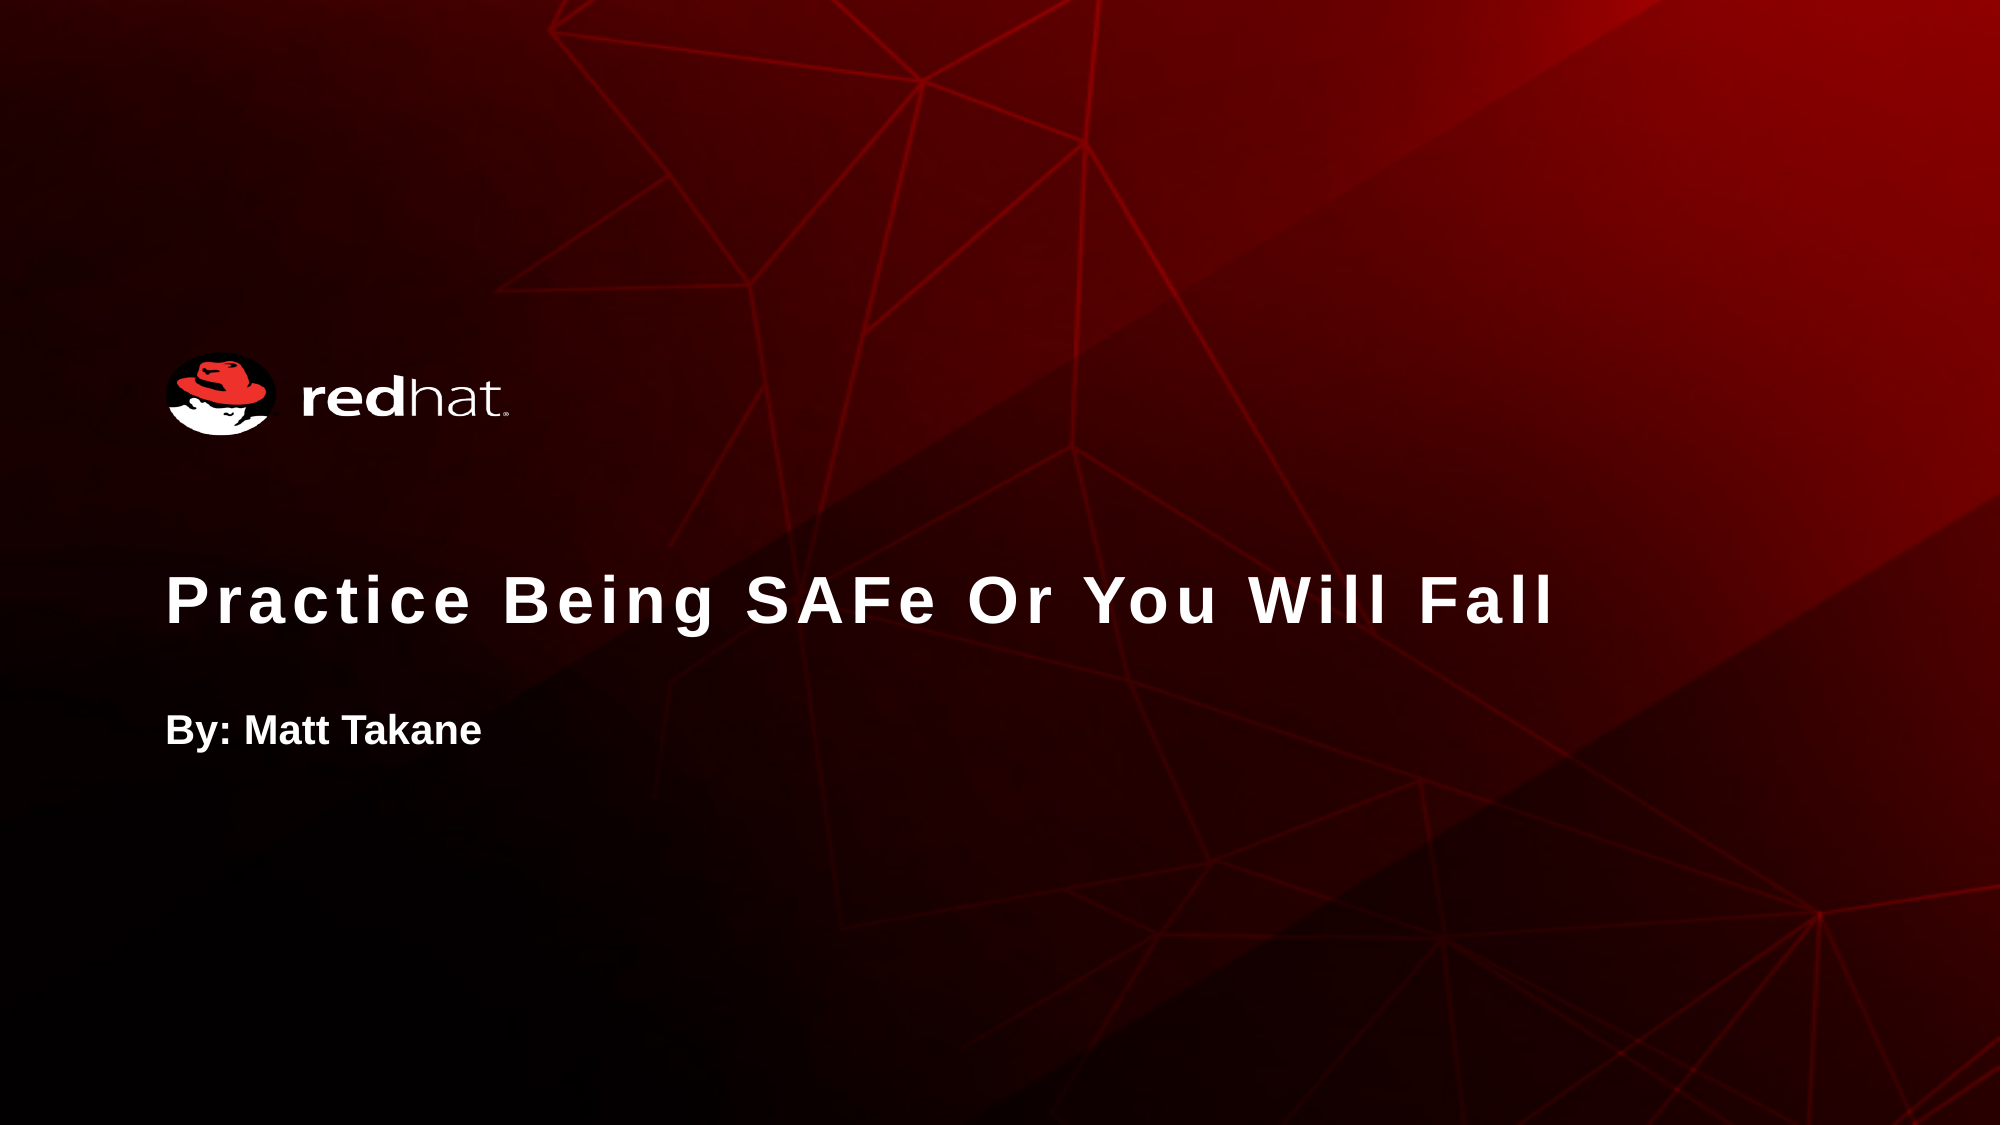

# Practice Being SAFe Or You Will Fall
By: Matt Takane